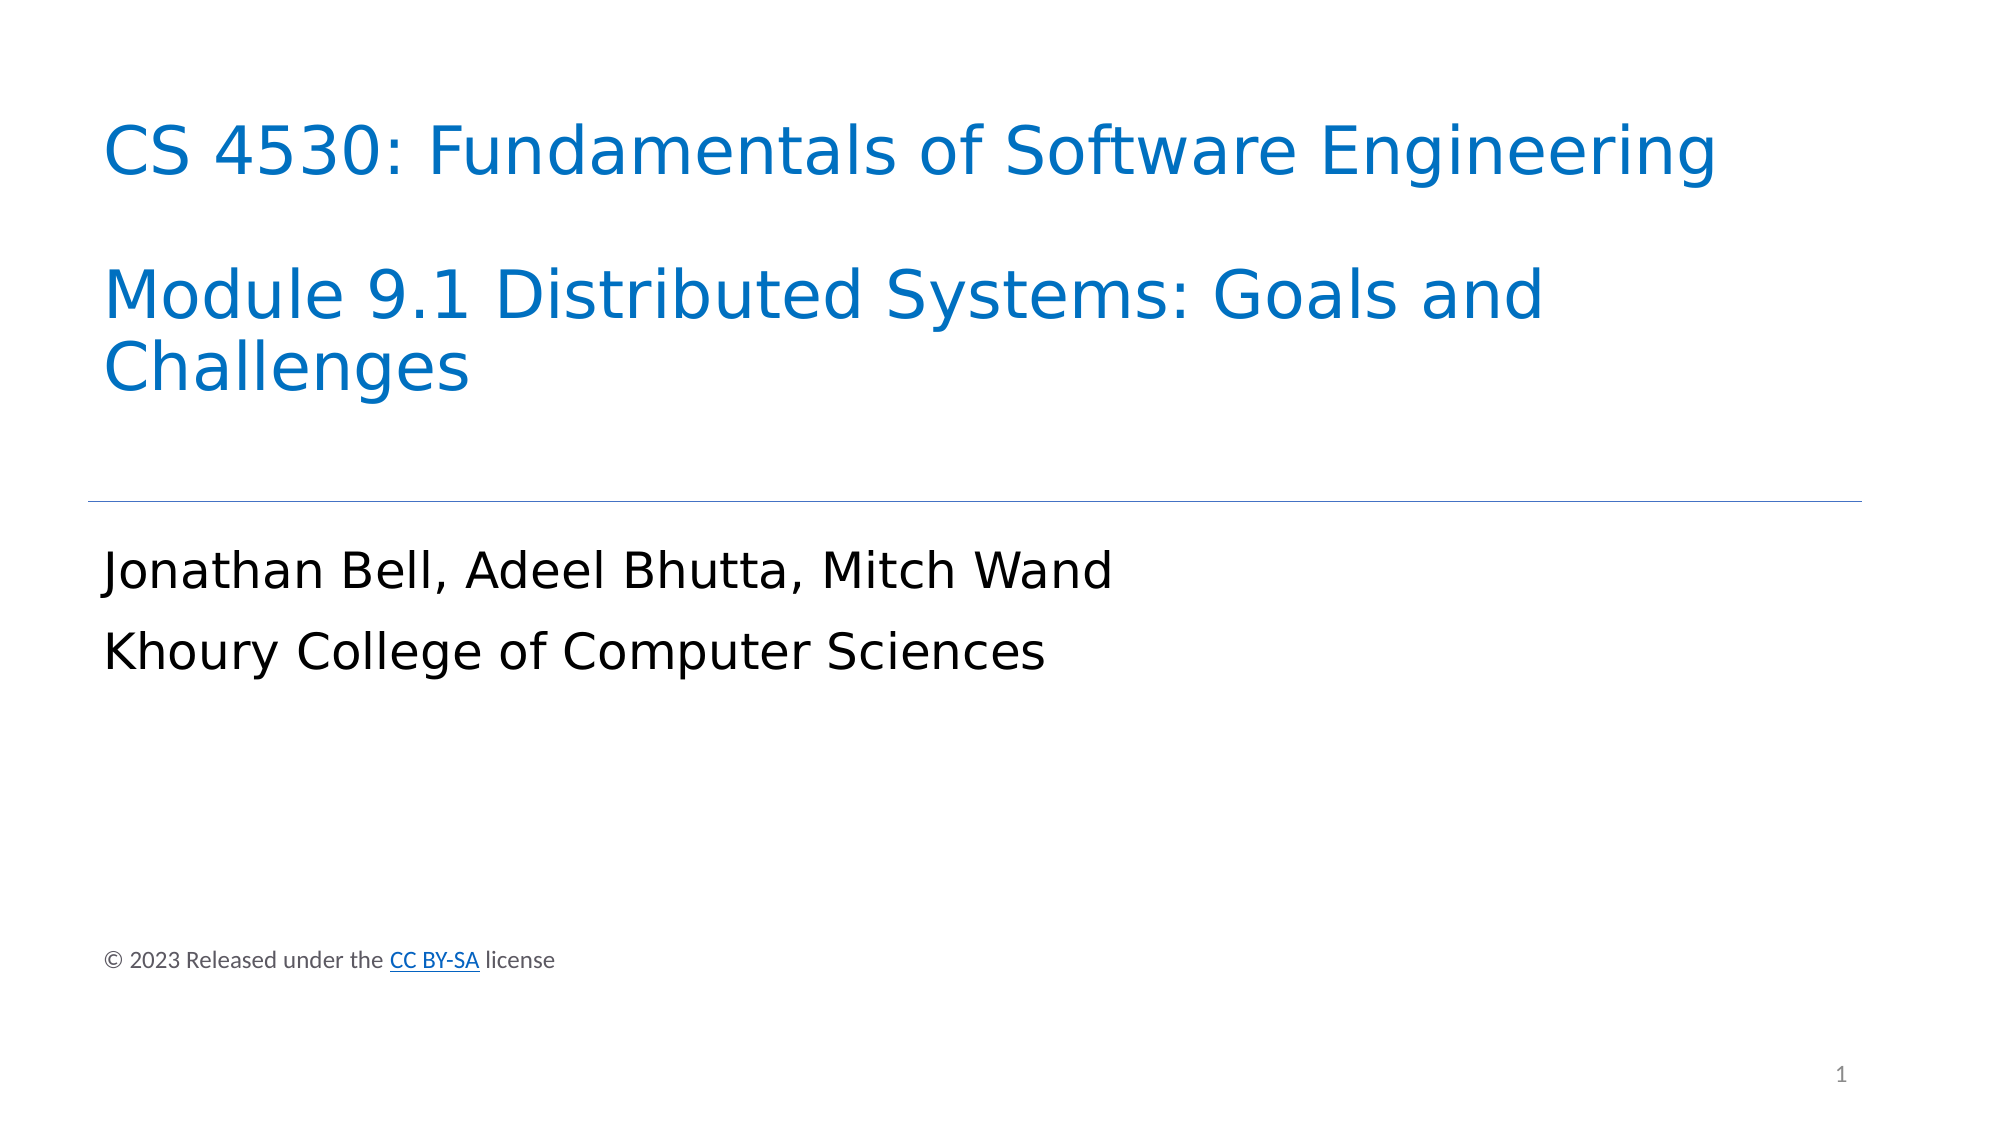

# CS 4530: Fundamentals of Software Engineering Module 9.1 Distributed Systems: Goals and Challenges
Jonathan Bell, Adeel Bhutta, Mitch Wand
Khoury College of Computer Sciences

© 2023 Released under the CC BY-SA license
1